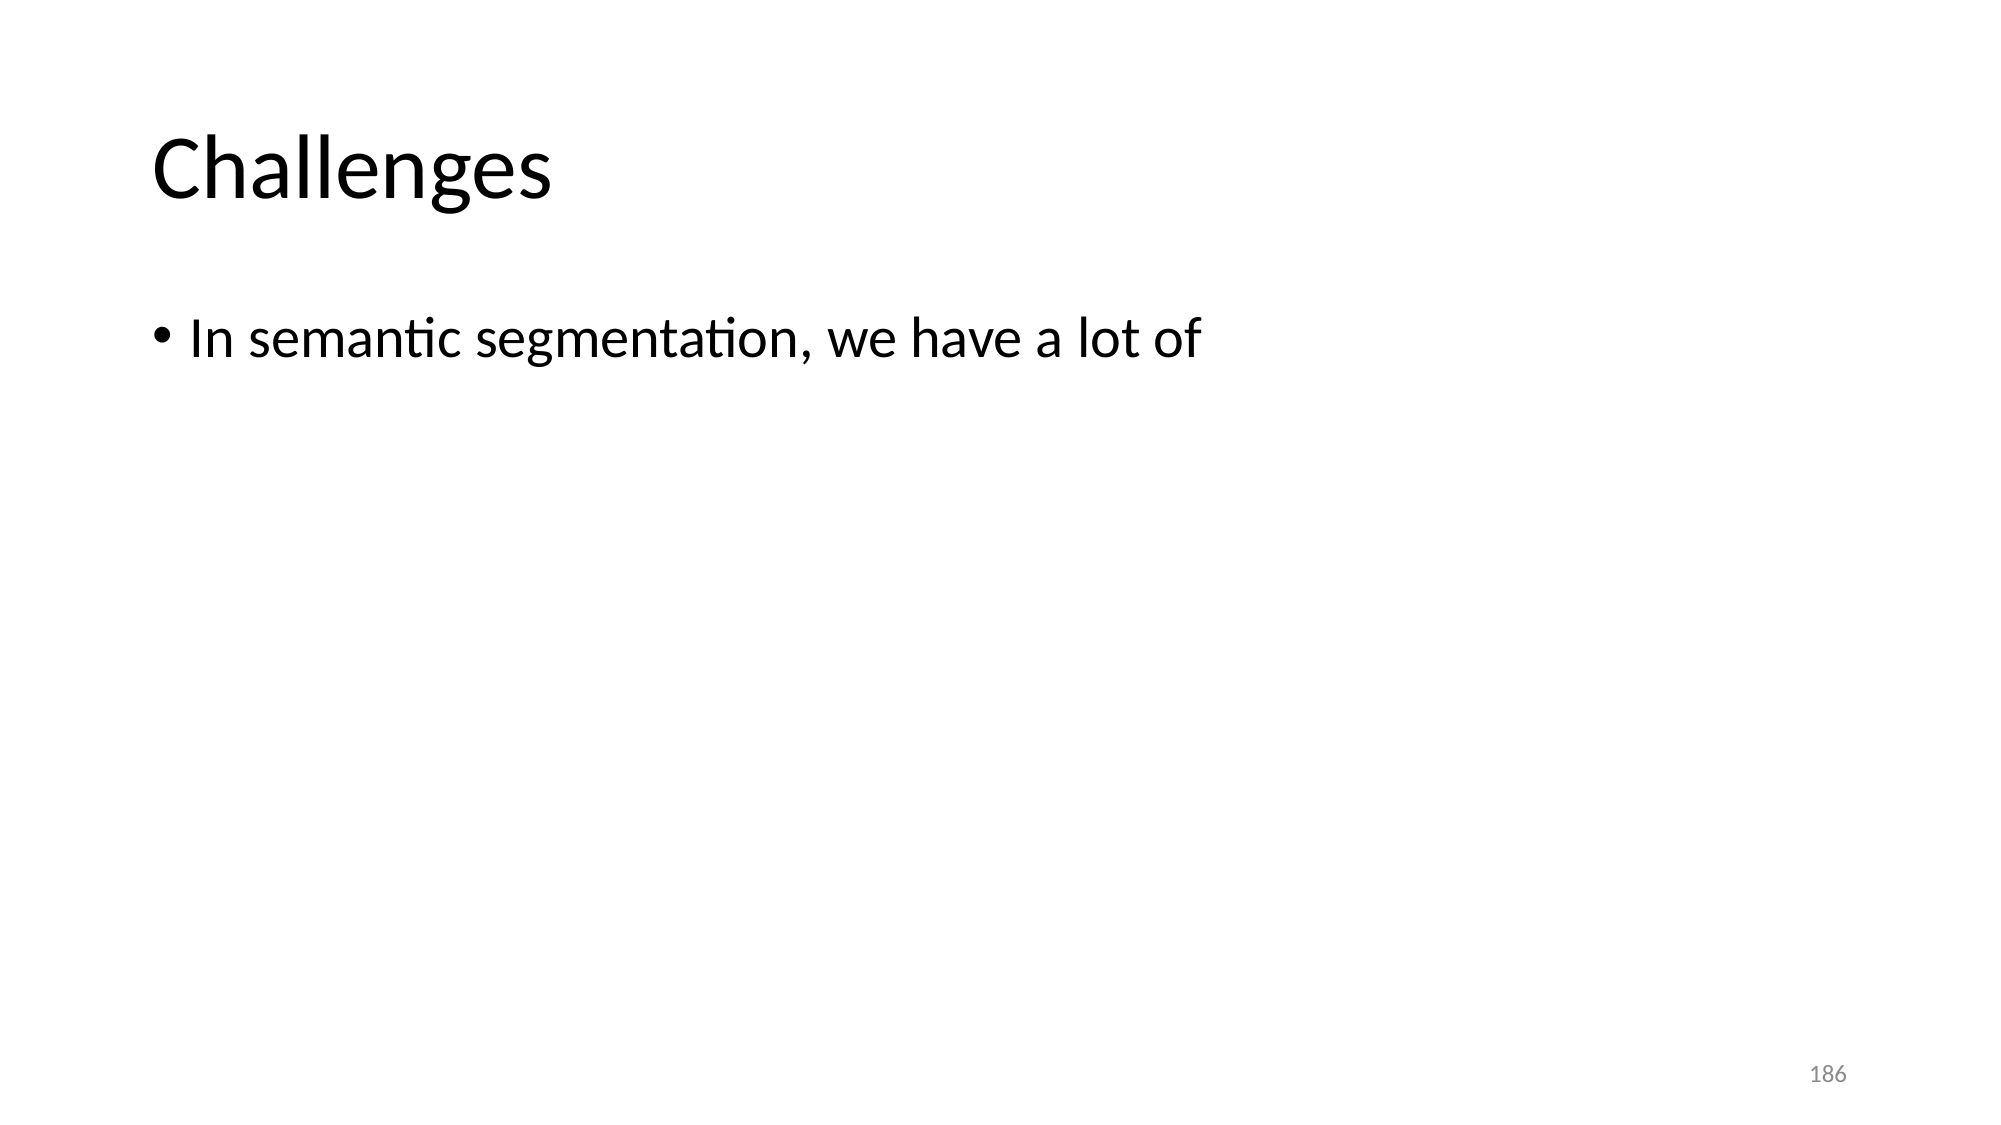

# Challenges
In semantic segmentation, we have a lot of
186